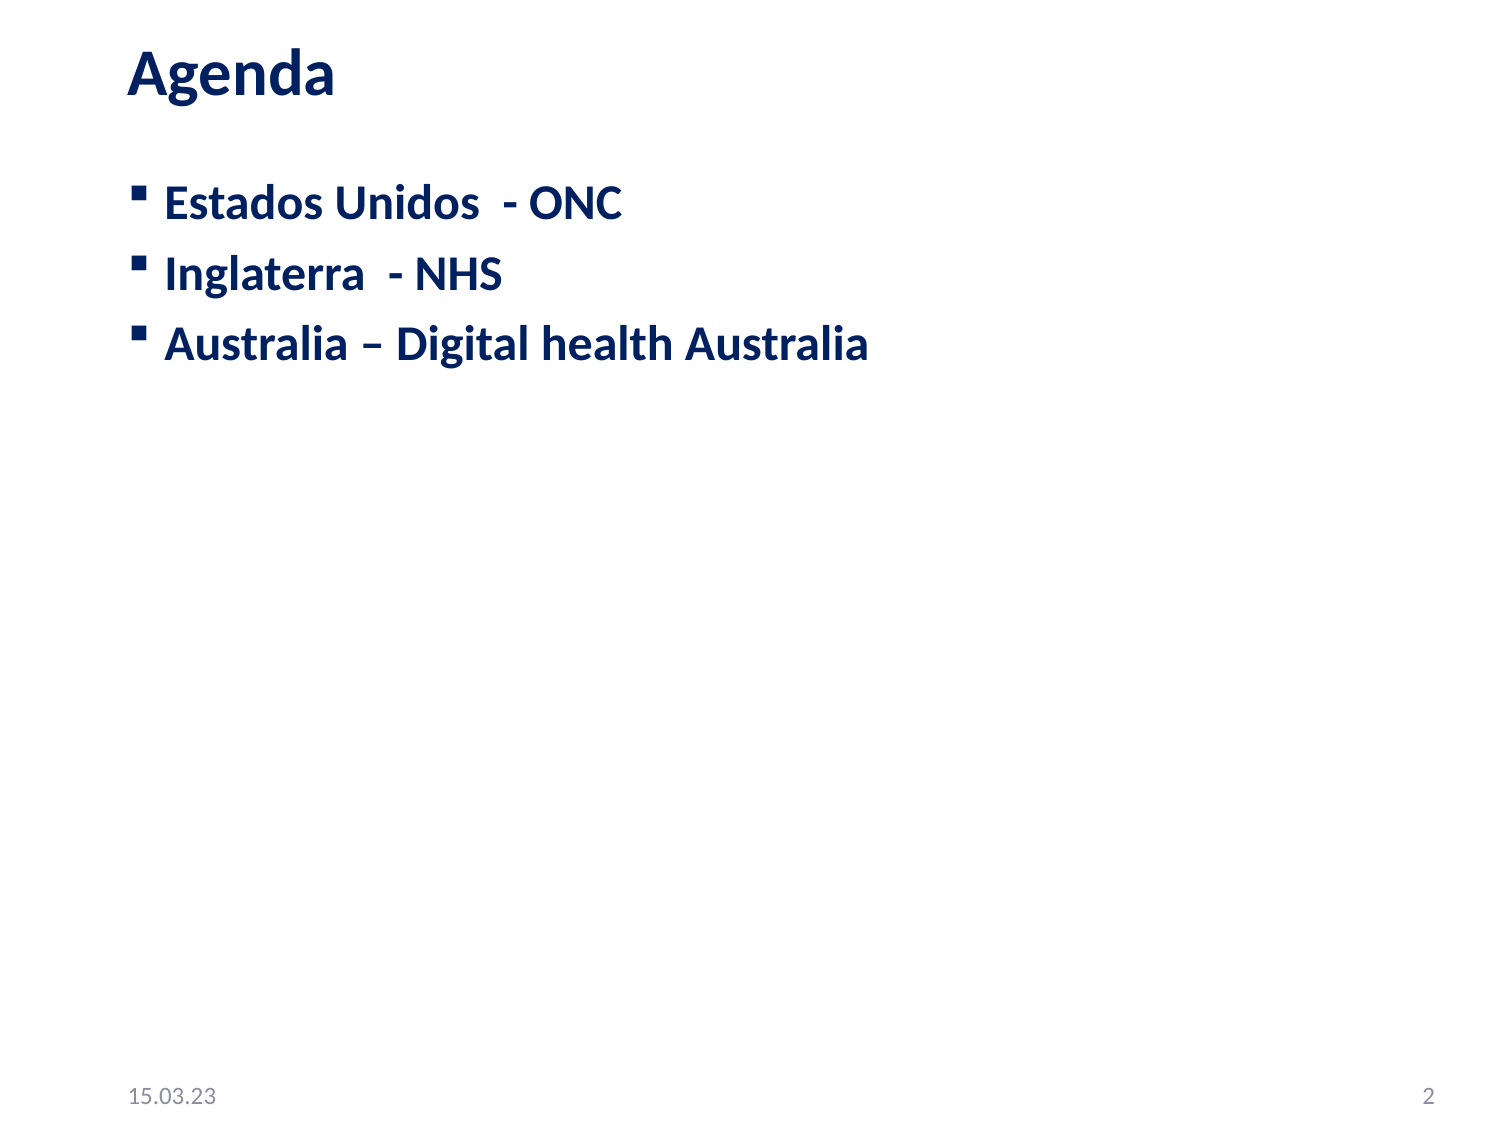

# Agenda
Estados Unidos  - ONC
Inglaterra  - NHS
Australia – Digital health Australia

15.03.23
2